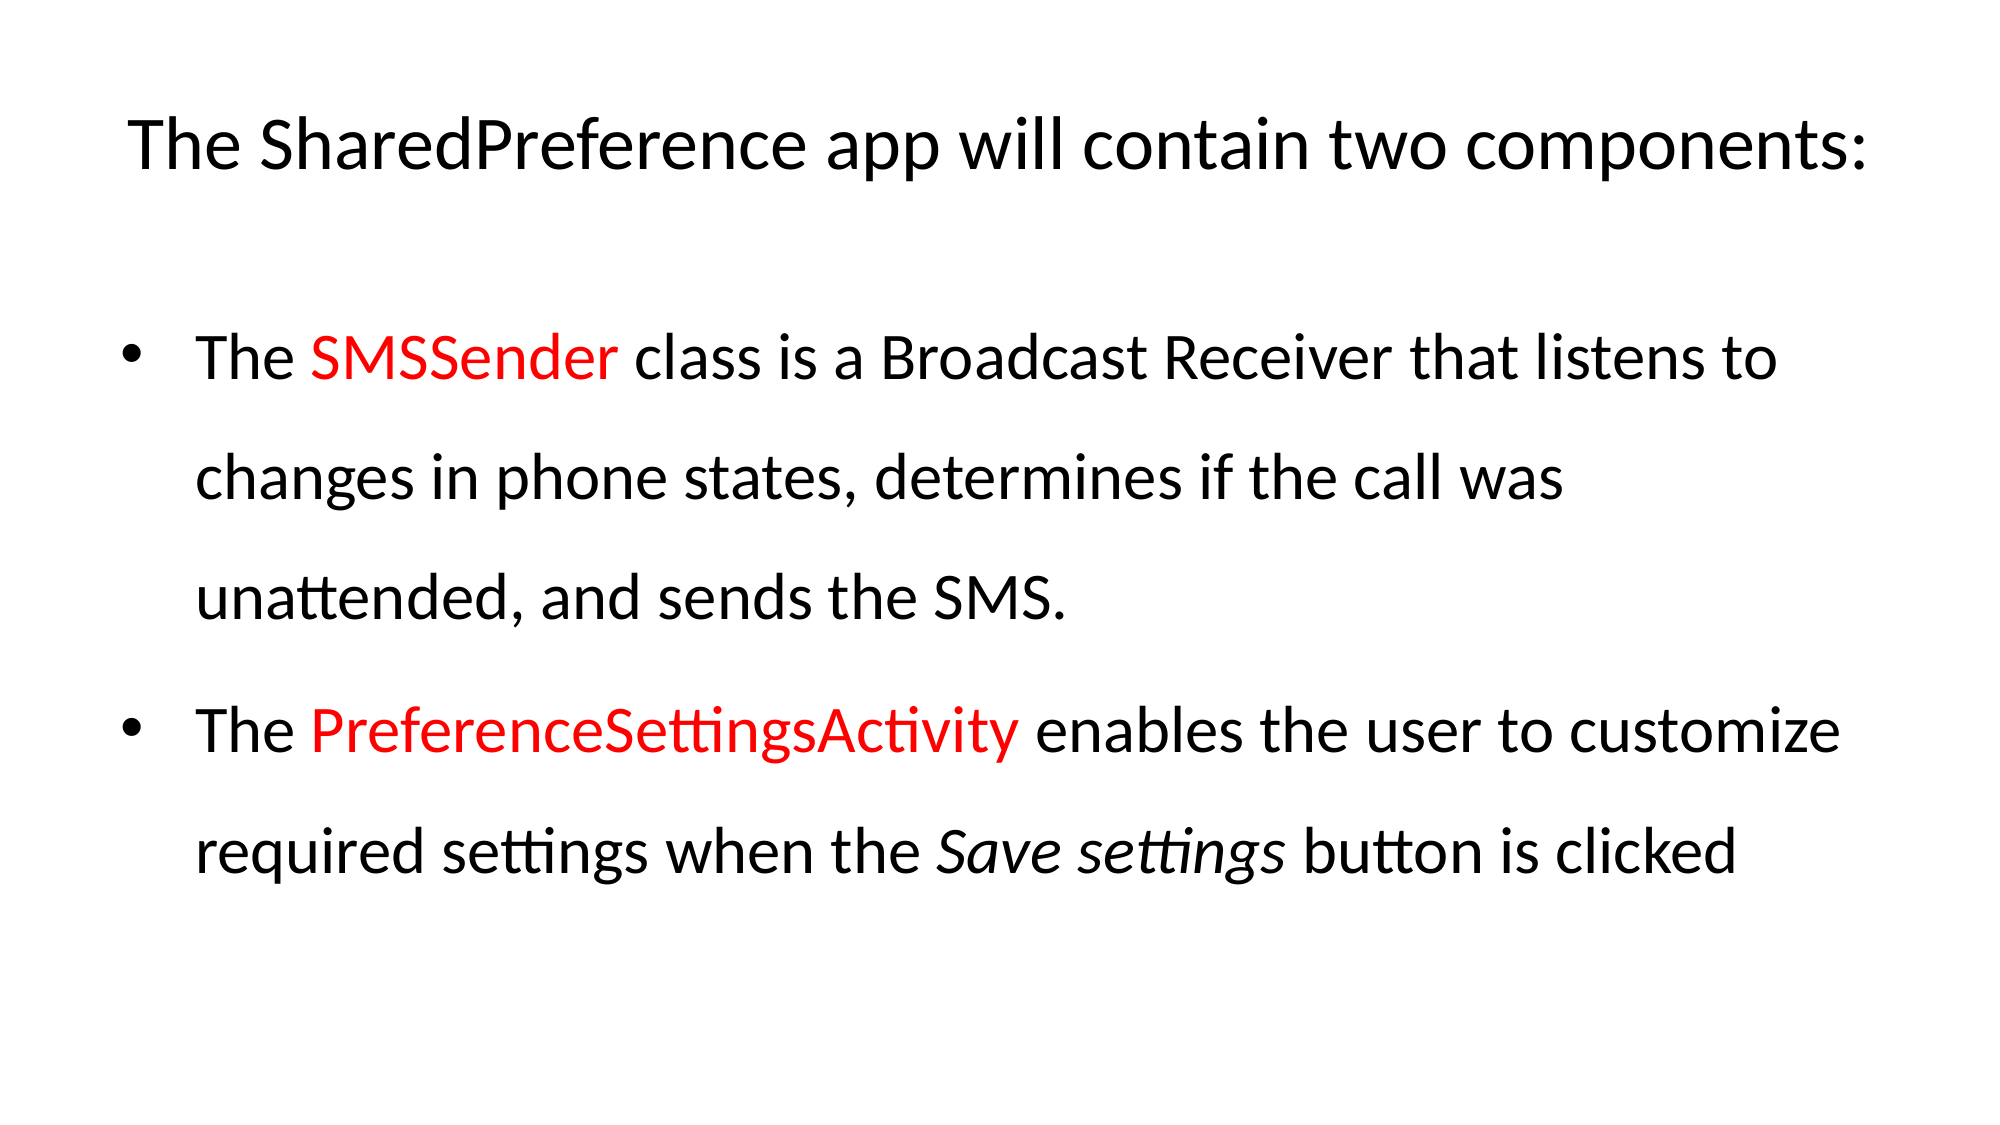

# The SharedPreference app will contain two components:
The SMSSender class is a Broadcast Receiver that listens to changes in phone states, determines if the call was unattended, and sends the SMS.
The PreferenceSettingsActivity enables the user to customize required settings when the Save settings button is clicked